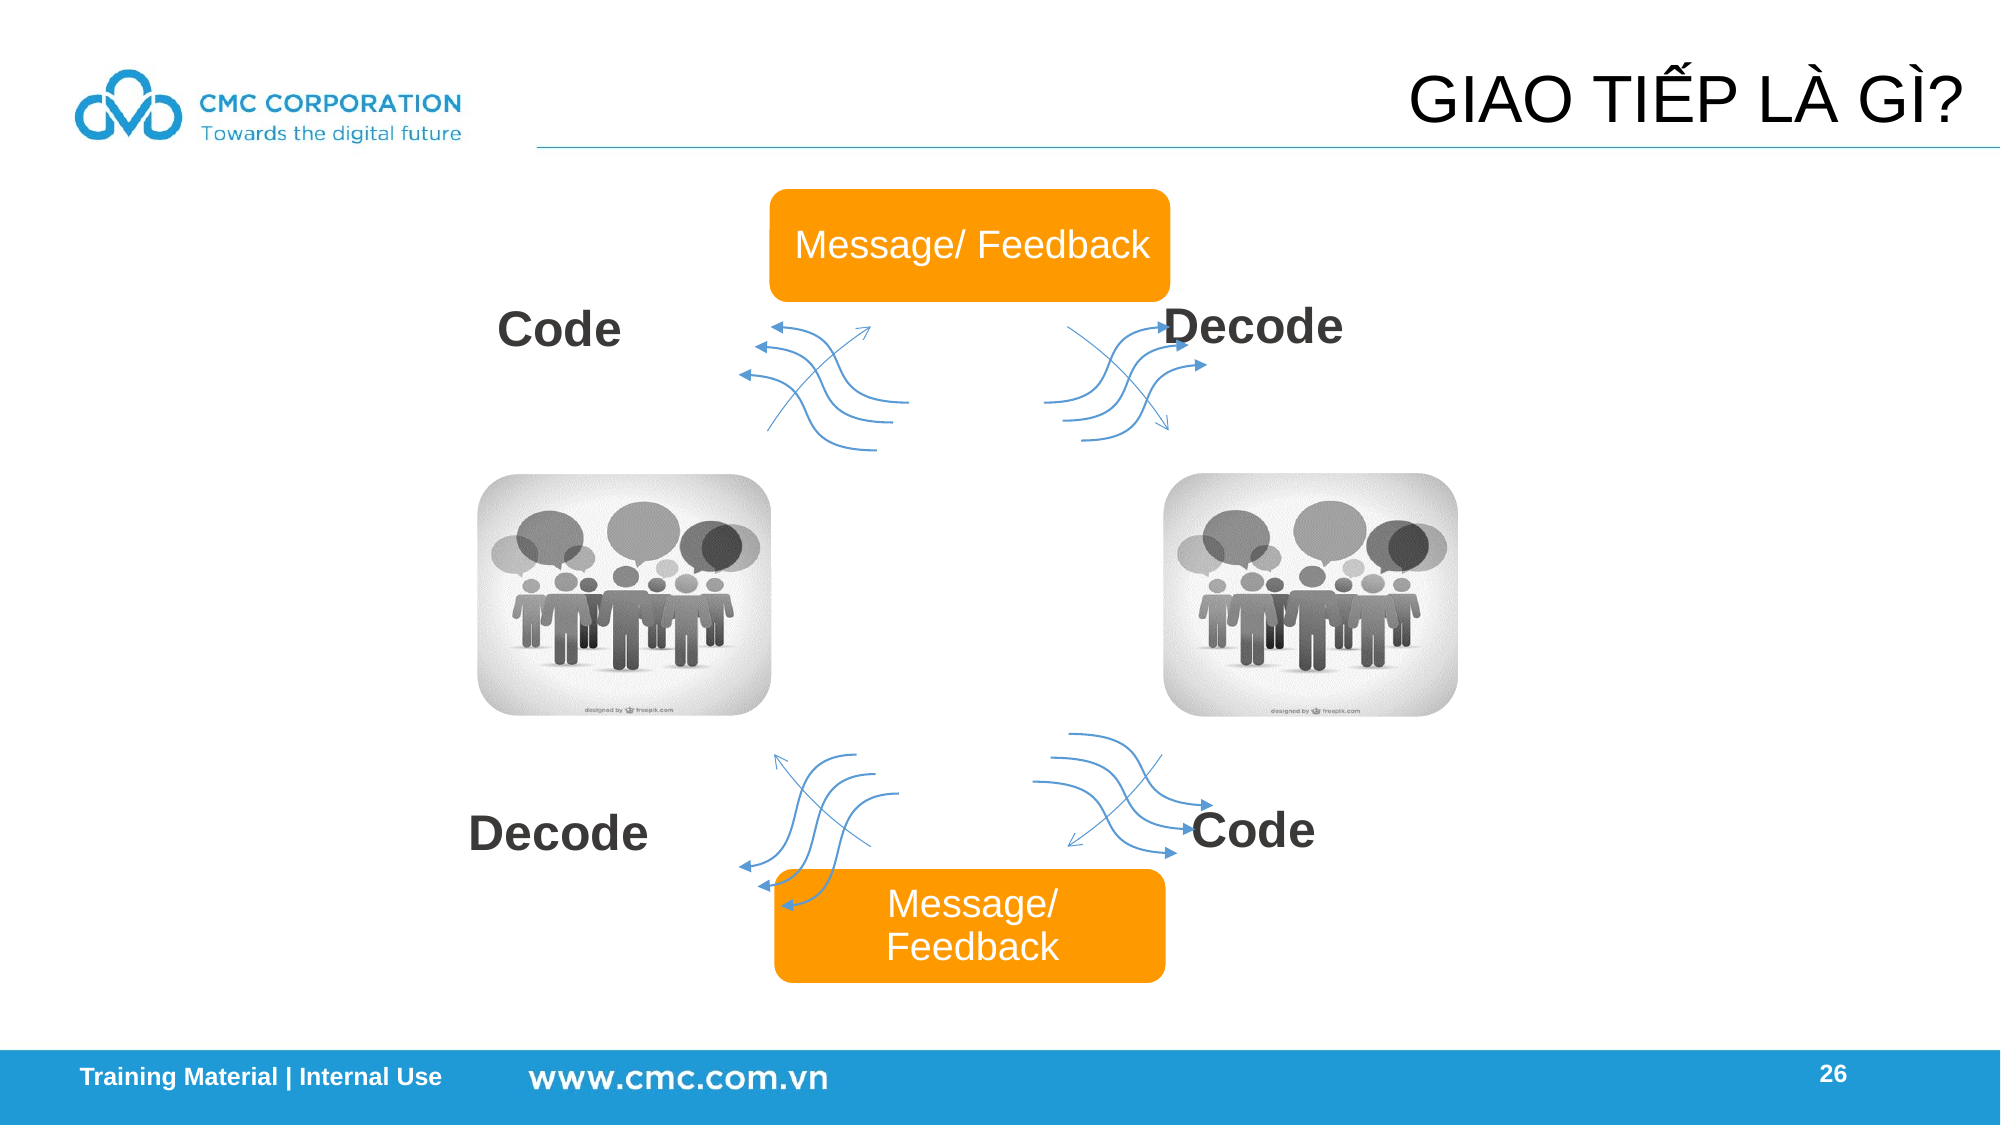

GIAO TIẾP LÀ GÌ?
Message/ Feedback

Message/ Feedback

Decode
Code
Code
Decode
26
Training Material | Internal Use